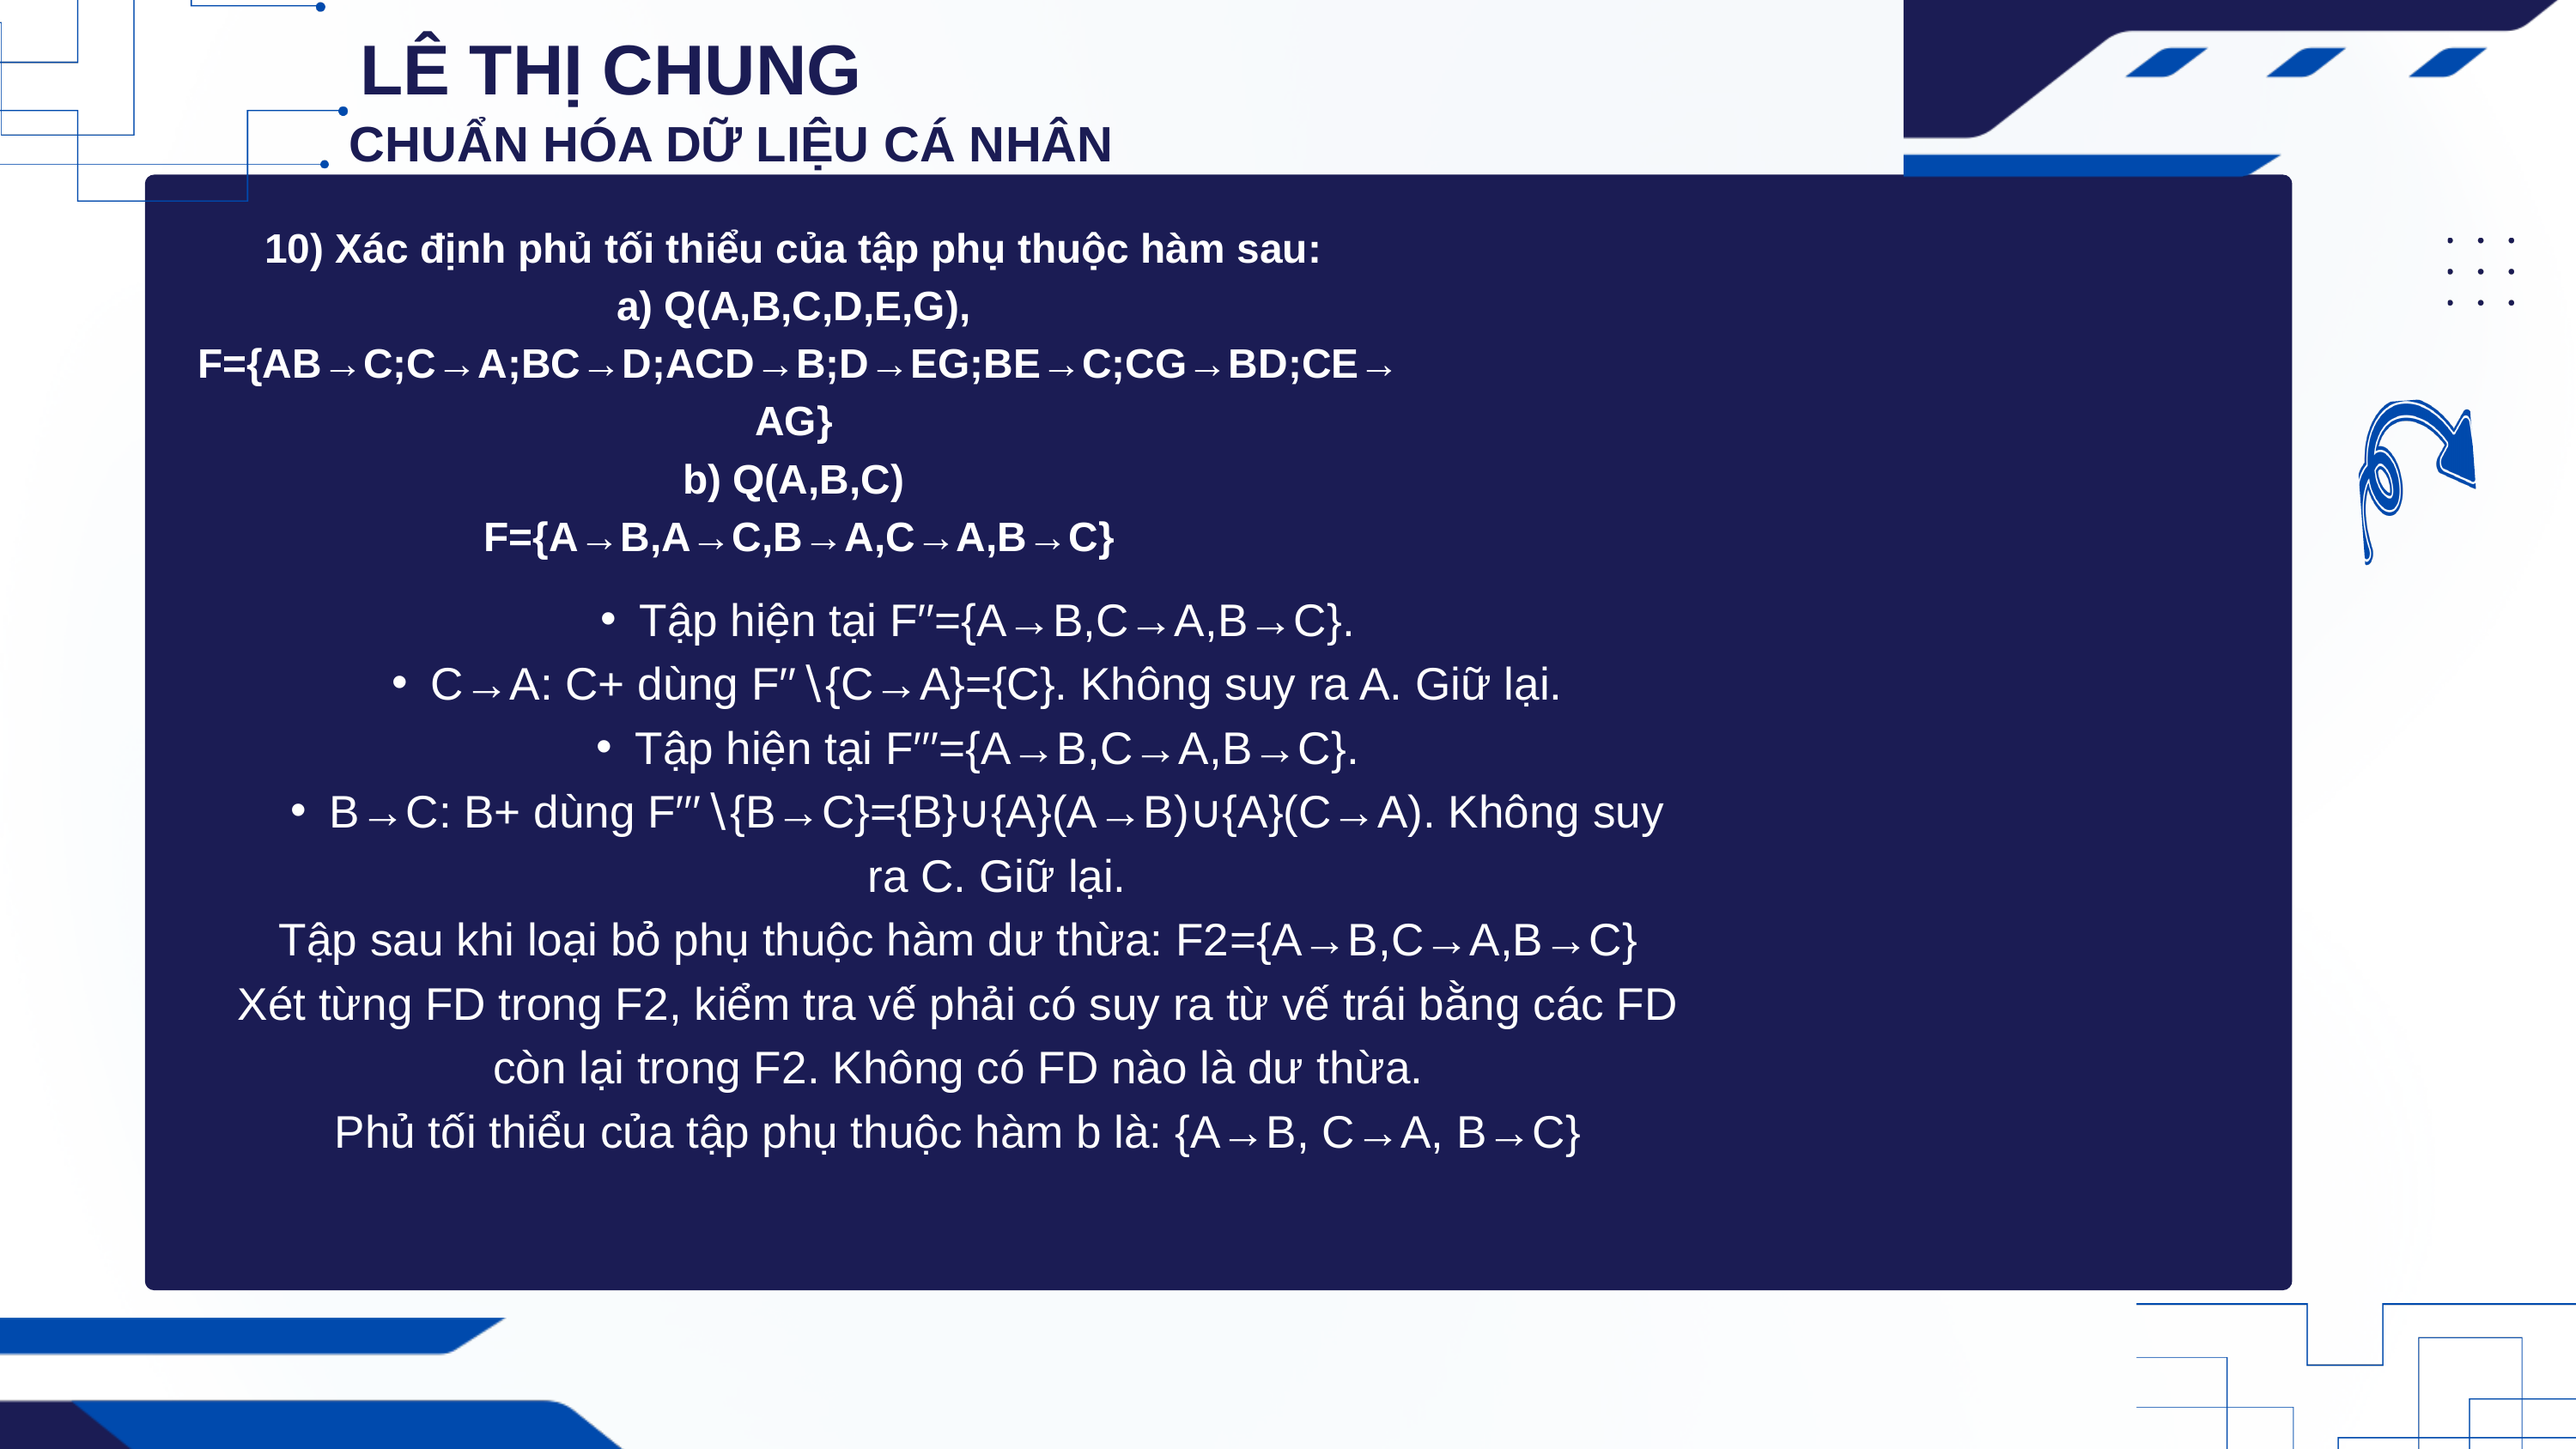

LÊ THỊ CHUNG
CHUẨN HÓA DỮ LIỆU CÁ NHÂN

10) Xác định phủ tối thiểu của tập phụ thuộc hàm sau:
a) Q(A,B,C,D,E,G),
F={AB→C;C→A;BC→D;ACD→B;D→EG;BE→C;CG→BD;CE→AG}
b) Q(A,B,C)
F={A→B,A→C,B→A,C→A,B→C}

Tập hiện tại F′′={A→B,C→A,B→C}.
C→A: C+ dùng F′′∖{C→A}={C}. Không suy ra A. Giữ lại.
Tập hiện tại F′′′={A→B,C→A,B→C}.
B→C: B+ dùng F′′′∖{B→C}={B}∪{A}(A→B)∪{A}(C→A). Không suy ra C. Giữ lại.
Tập sau khi loại bỏ phụ thuộc hàm dư thừa: F2​={A→B,C→A,B→C}
Xét từng FD trong F2​, kiểm tra vế phải có suy ra từ vế trái bằng các FD còn lại trong F2​. Không có FD nào là dư thừa.
Phủ tối thiểu của tập phụ thuộc hàm b là: {A→B, C→A, B→C}